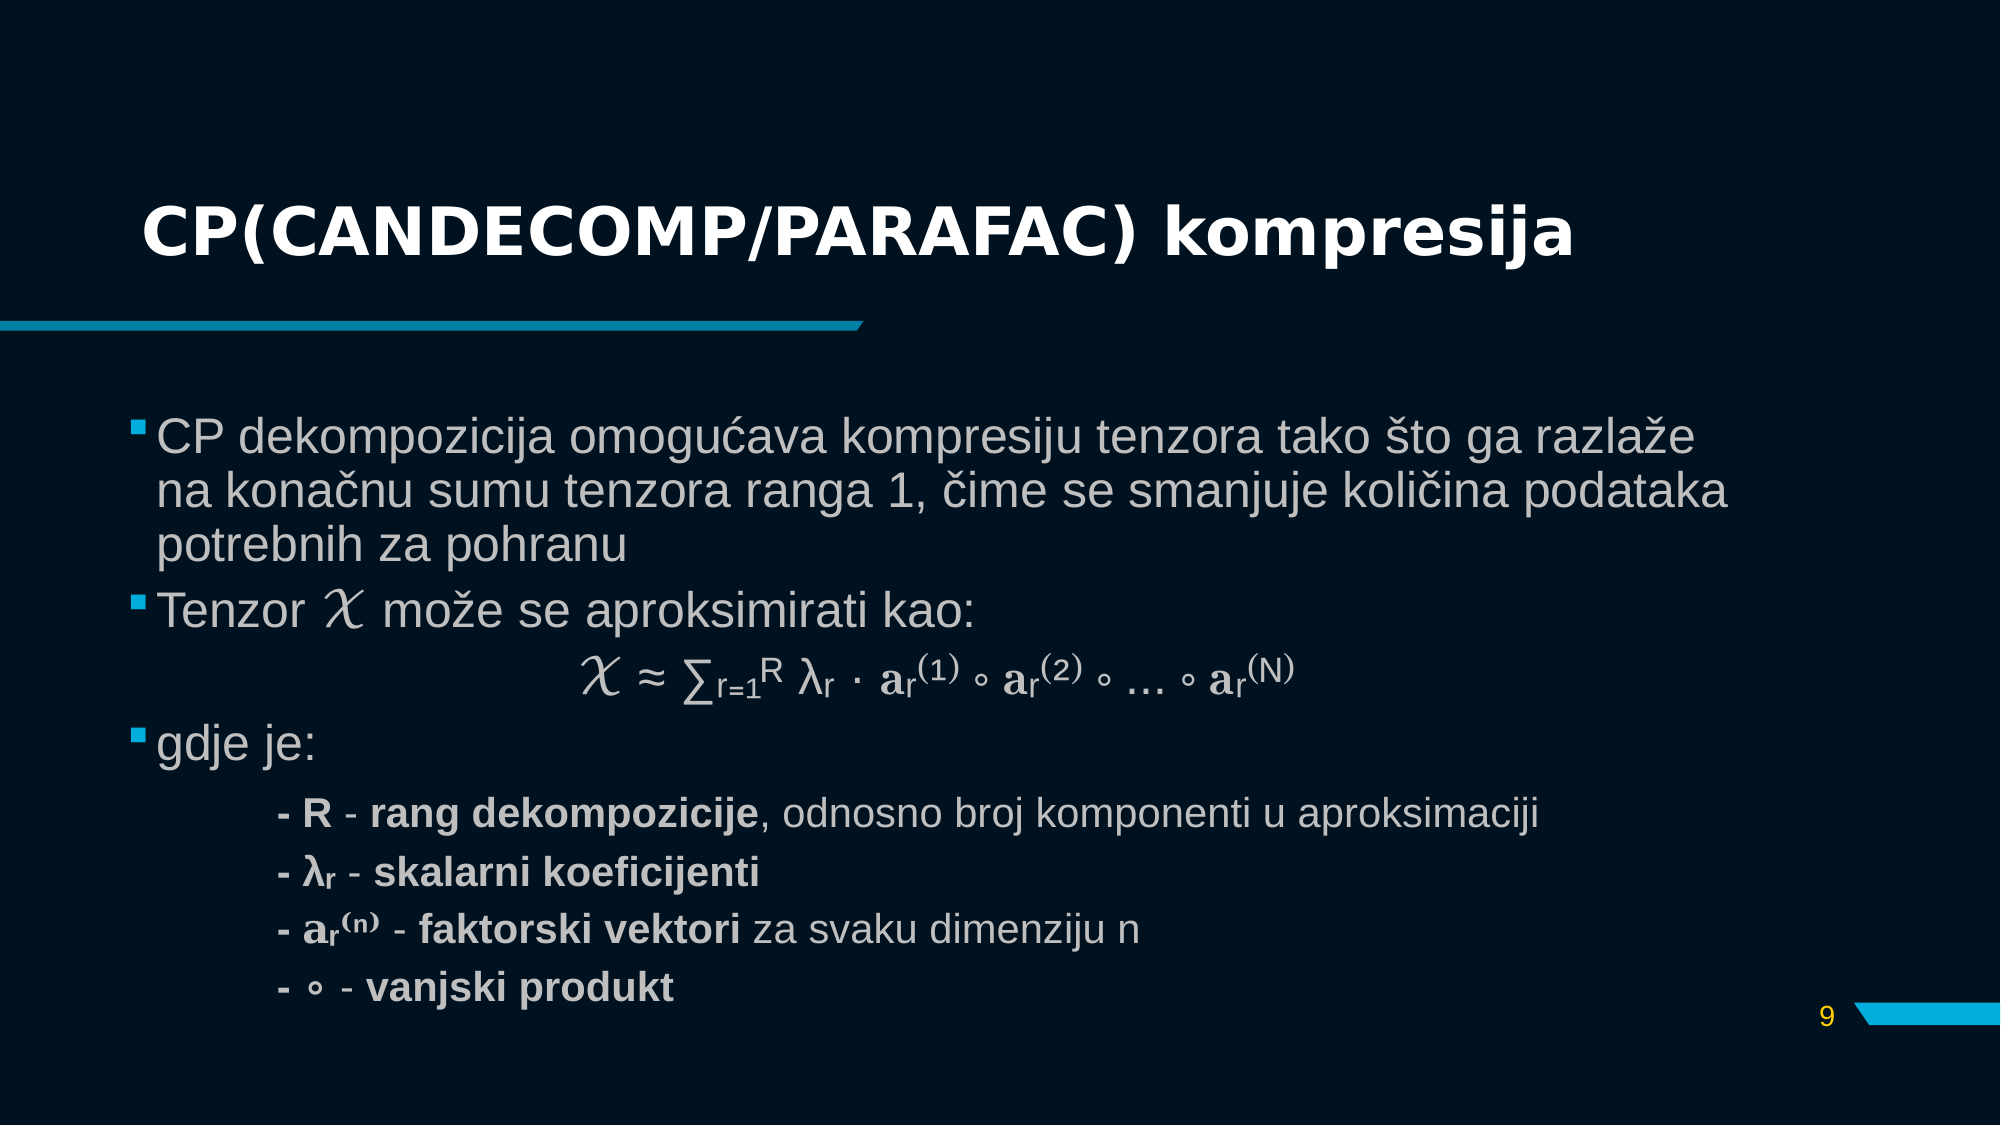

# CP(CANDECOMP/PARAFAC) kompresija
CP dekompozicija omogućava kompresiju tenzora tako što ga razlaže na konačnu sumu tenzora ranga 1, čime se smanjuje količina podataka potrebnih za pohranu
Tenzor 𝒳 može se aproksimirati kao:
			𝒳 ≈ ∑ᵣ₌₁ᴿ λᵣ · 𝐚ᵣ⁽¹⁾ ∘ 𝐚ᵣ⁽²⁾ ∘ ... ∘ 𝐚ᵣ⁽ᴺ⁾
gdje je:
	- R - rang dekompozicije, odnosno broj komponenti u aproksimaciji
	- λᵣ - skalarni koeficijenti
	- 𝐚ᵣ⁽ⁿ⁾ - faktorski vektori za svaku dimenziju n
	- ∘ - vanjski produkt

9